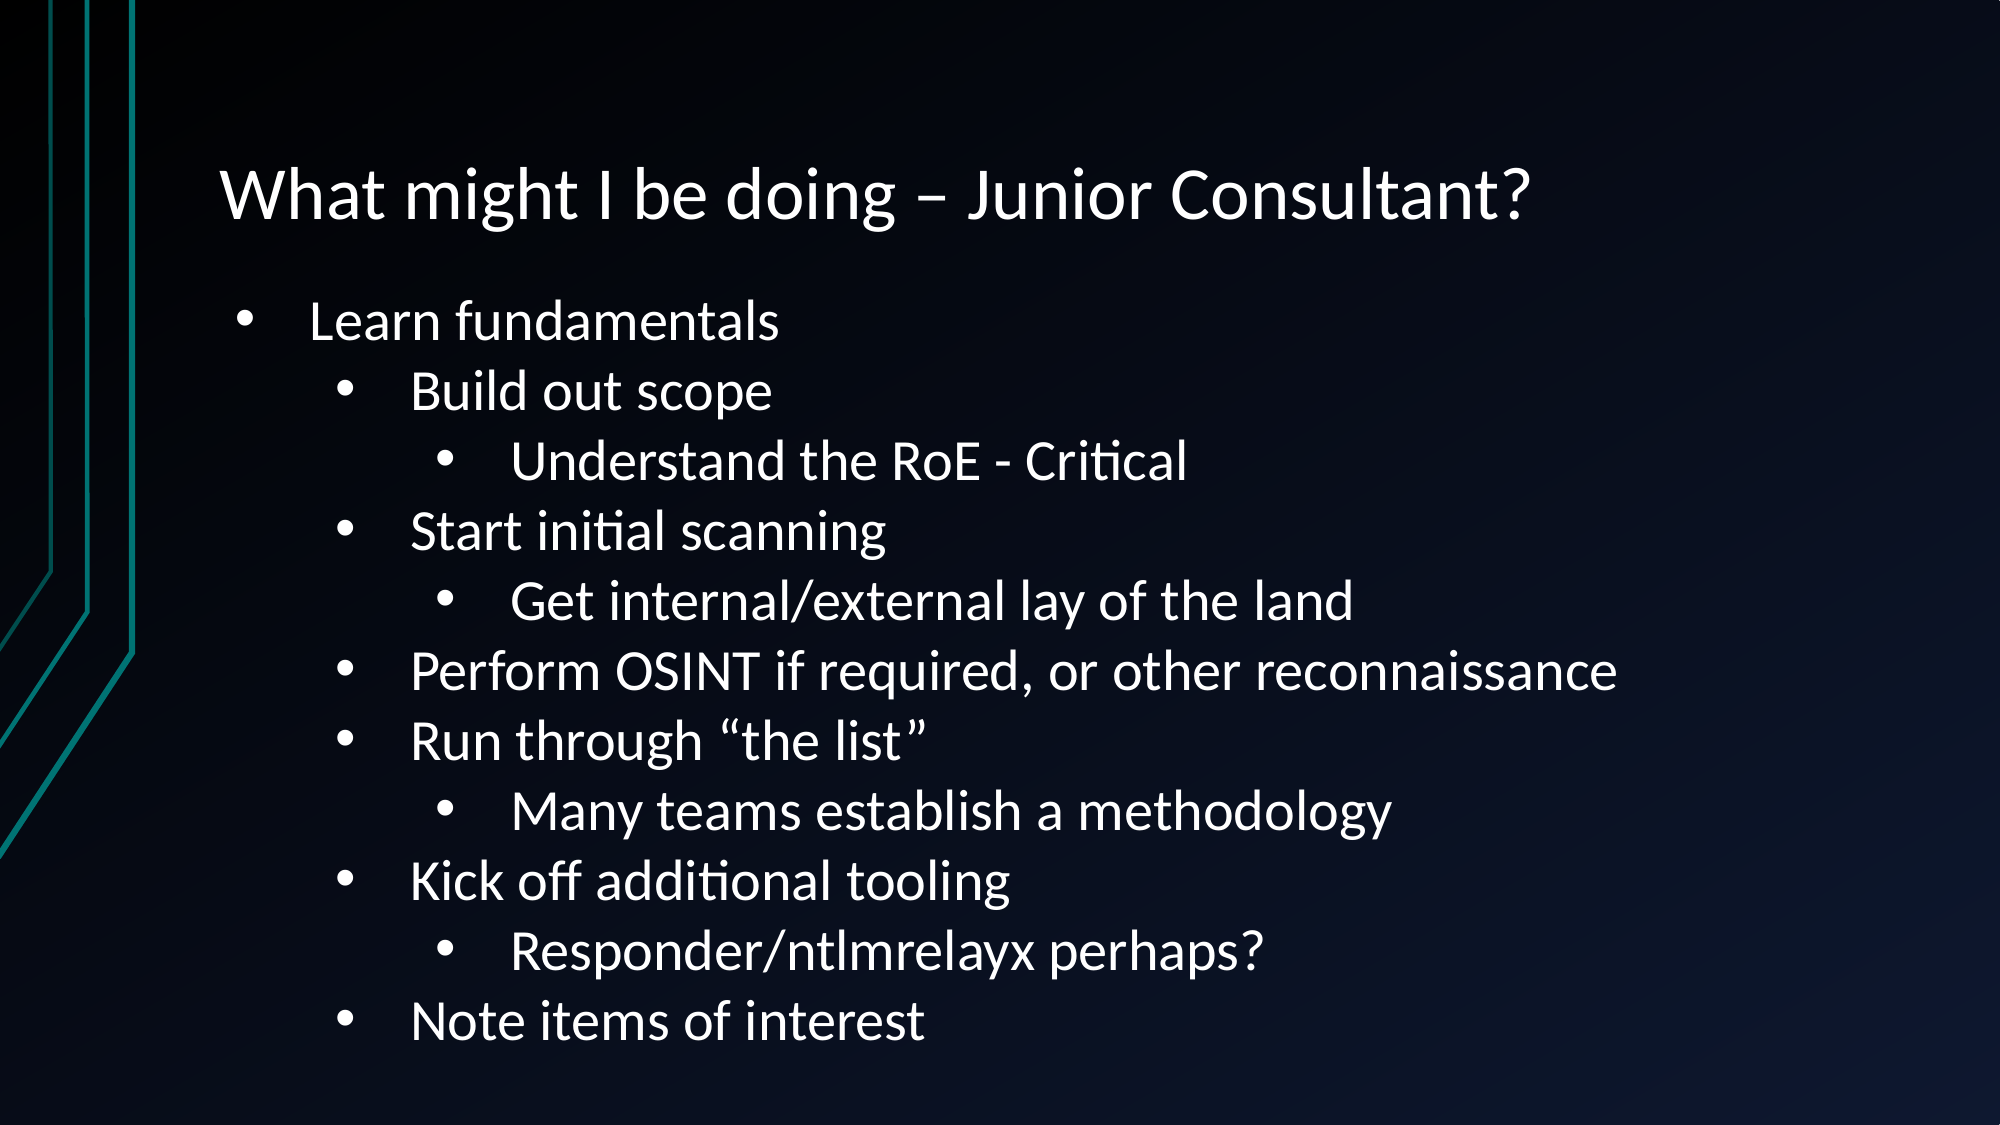

# What might I be doing – Junior Consultant?
Learn fundamentals
Build out scope
Understand the RoE - Critical
Start initial scanning
Get internal/external lay of the land
Perform OSINT if required, or other reconnaissance
Run through “the list”
Many teams establish a methodology
Kick off additional tooling
Responder/ntlmrelayx perhaps?
Note items of interest